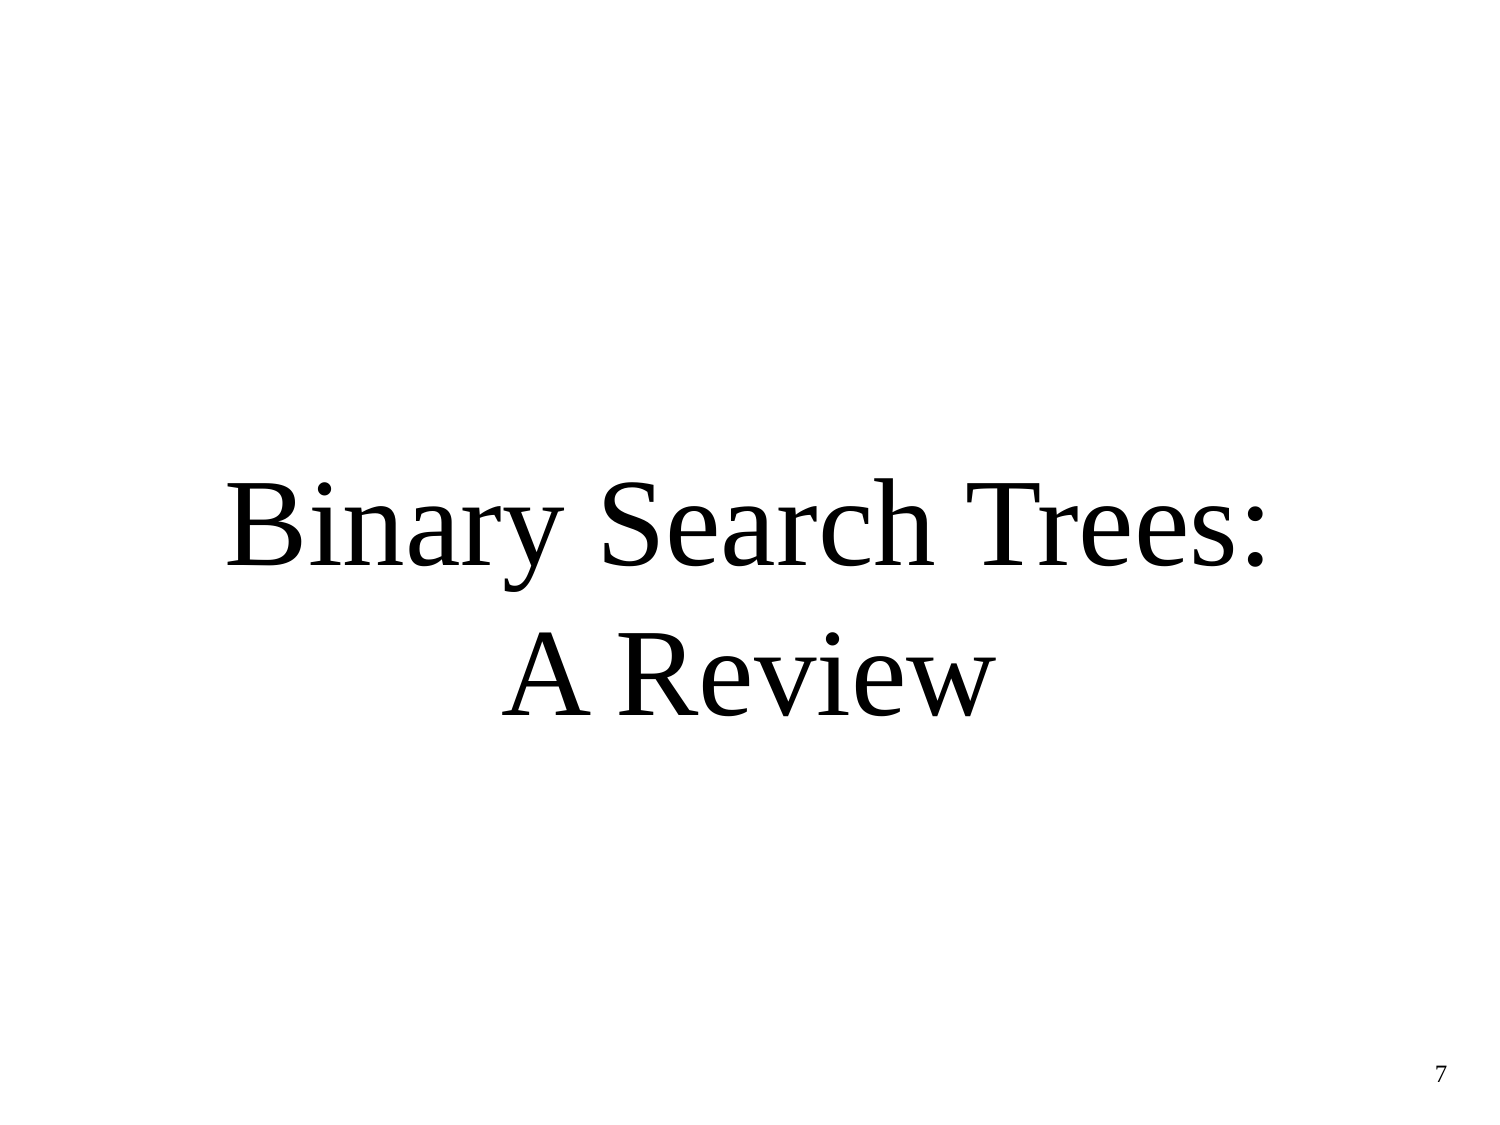

# Binary Search Trees: A Review

7